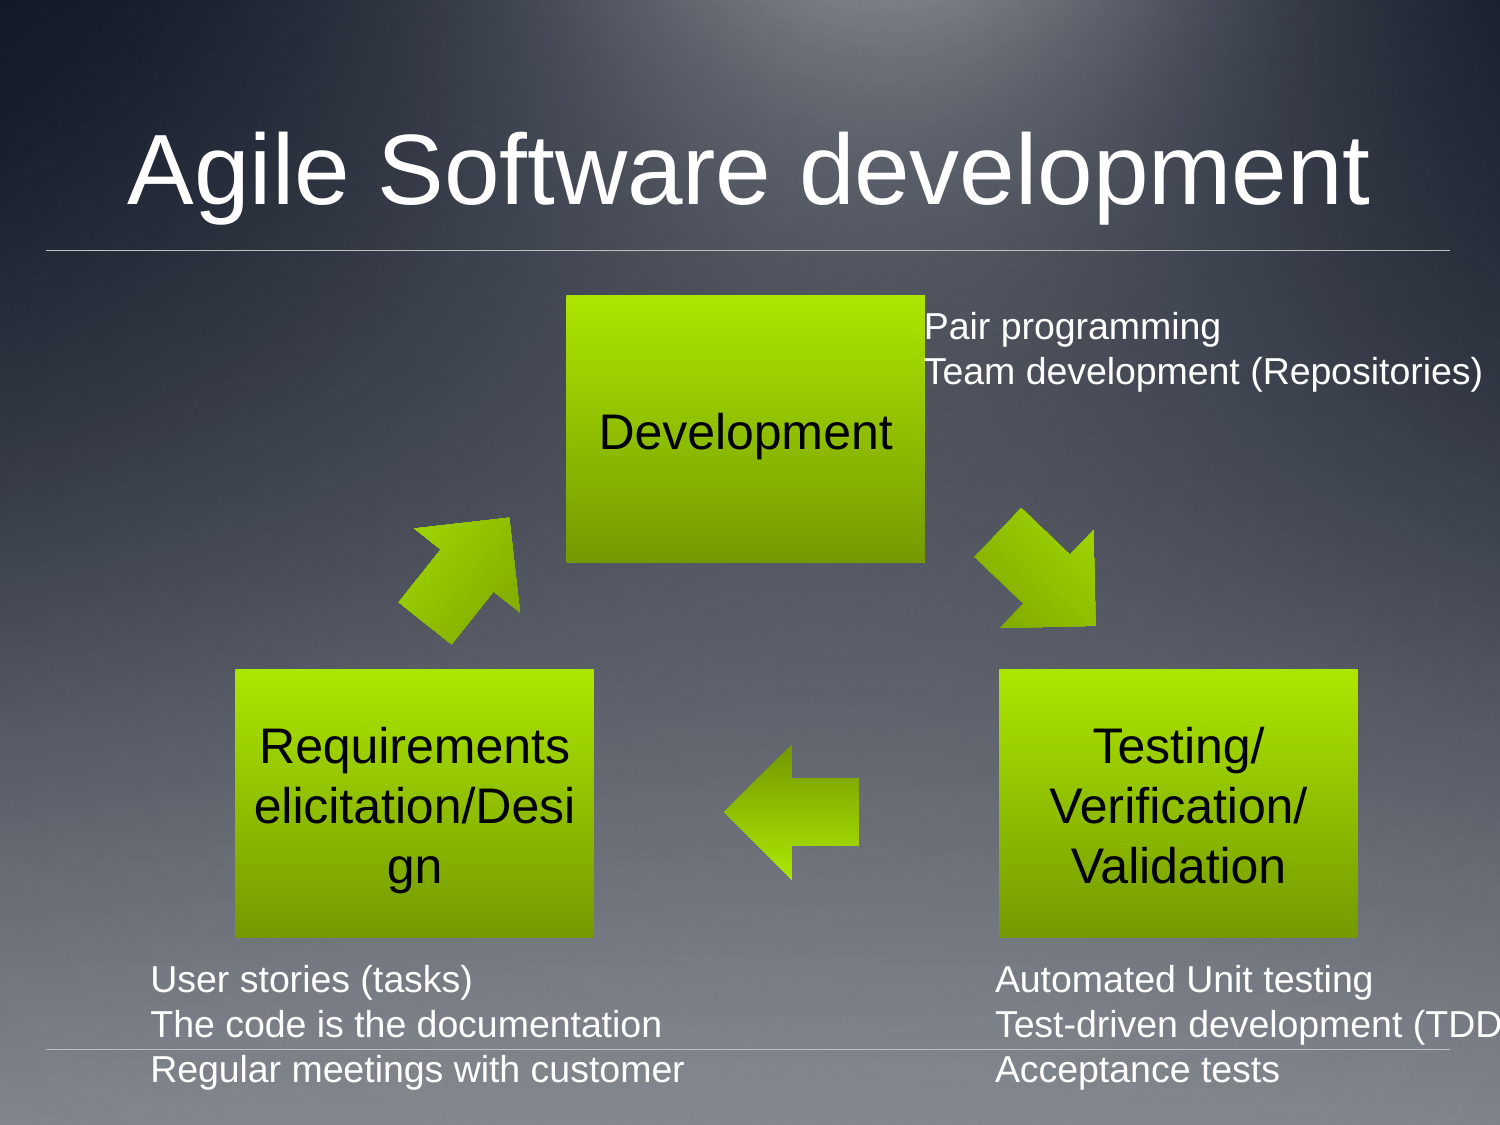

# Agile Software development

Development
Pair programming
Team development (Repositories)

Requirements elicitation/Design
Testing/Verification/Validation

User stories (tasks)
The code is the documentation
Regular meetings with customer
Automated Unit testing
Test-driven development (TDD)
Acceptance tests